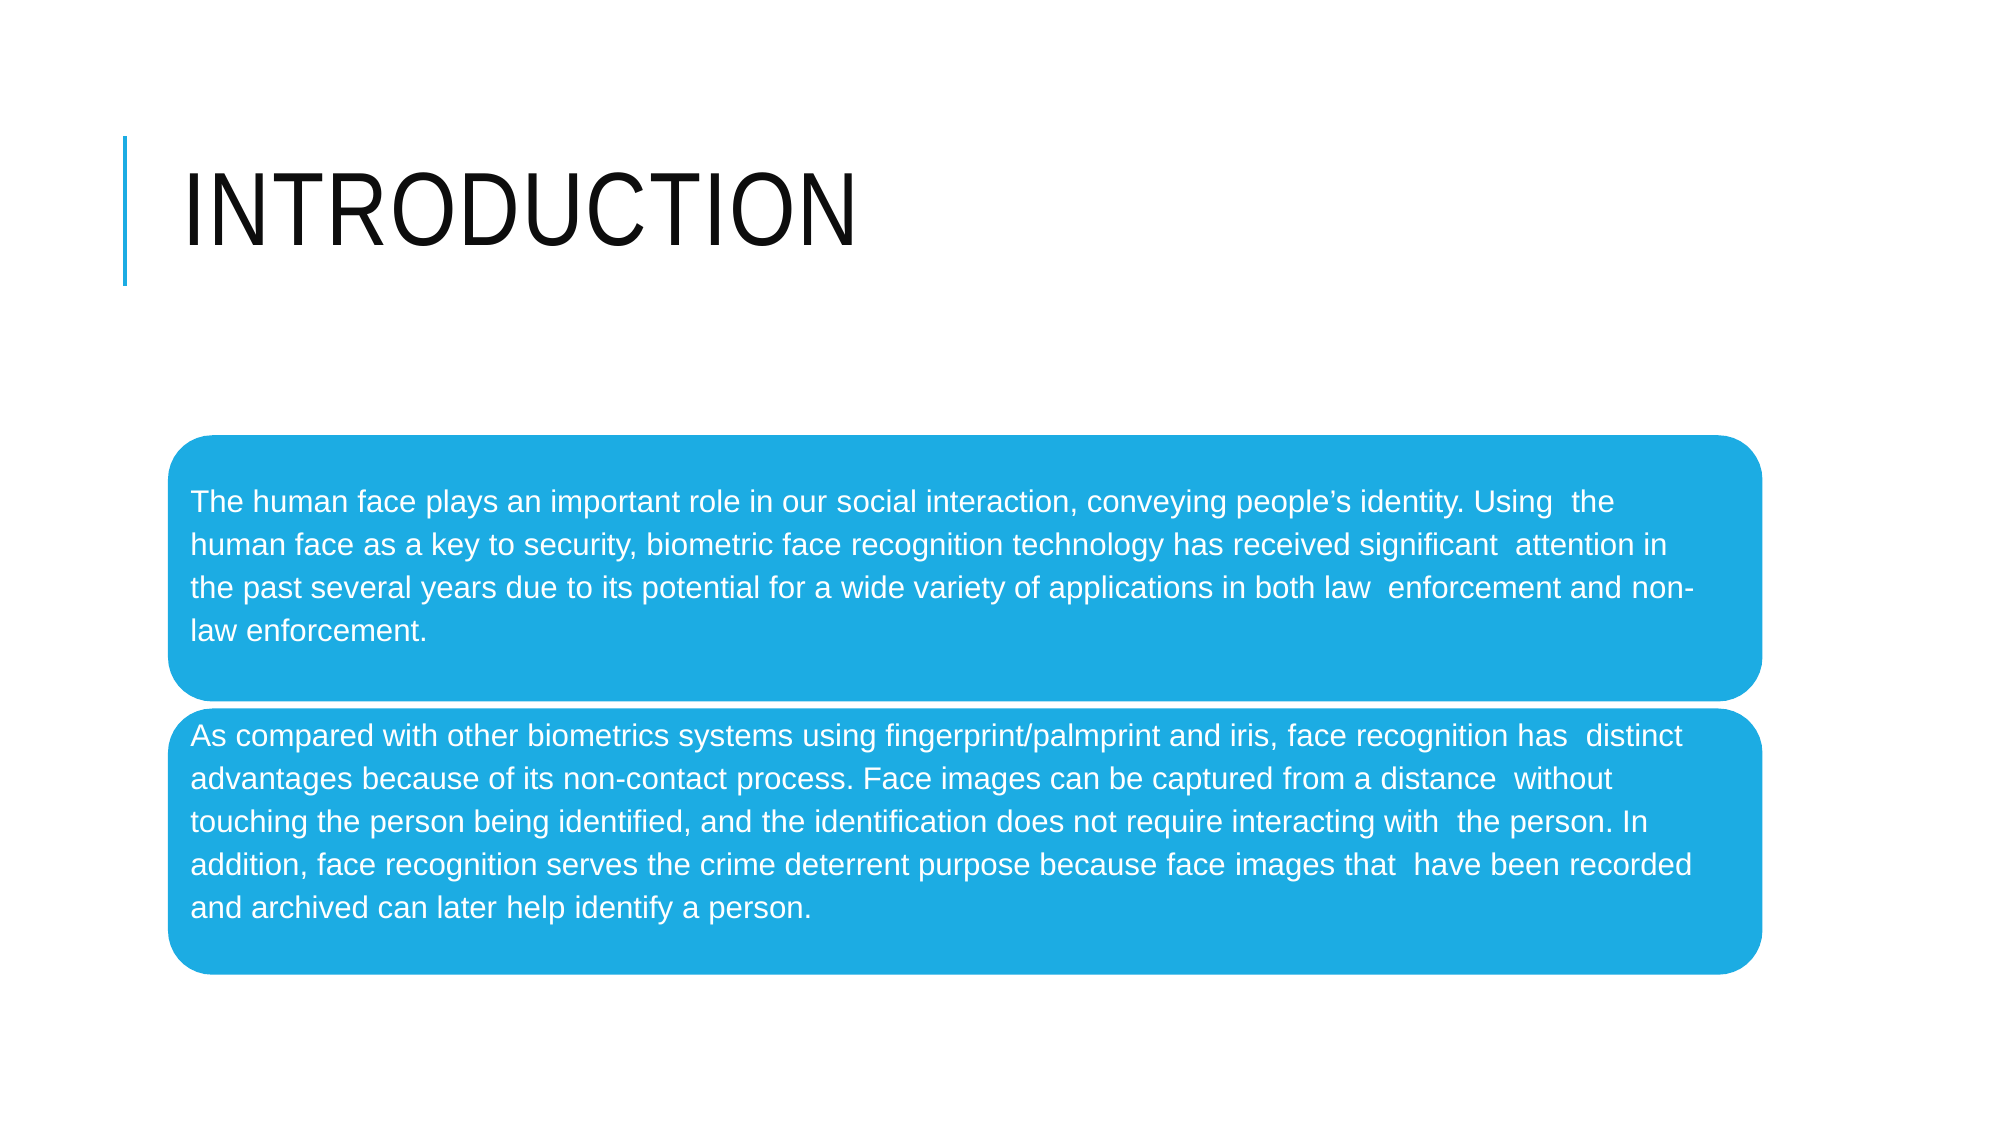

# INTRODUCTION

The human face plays an important role in our social interaction, conveying people’s identity. Using  the human face as a key to security, biometric face recognition technology has received significant  attention in the past several years due to its potential for a wide variety of applications in both law  enforcement and non-law enforcement.

As compared with other biometrics systems using fingerprint/palmprint and iris, face recognition has  distinct advantages because of its non-contact process. Face images can be captured from a distance  without touching the person being identified, and the identification does not require interacting with  the person. In addition, face recognition serves the crime deterrent purpose because face images that  have been recorded and archived can later help identify a person.